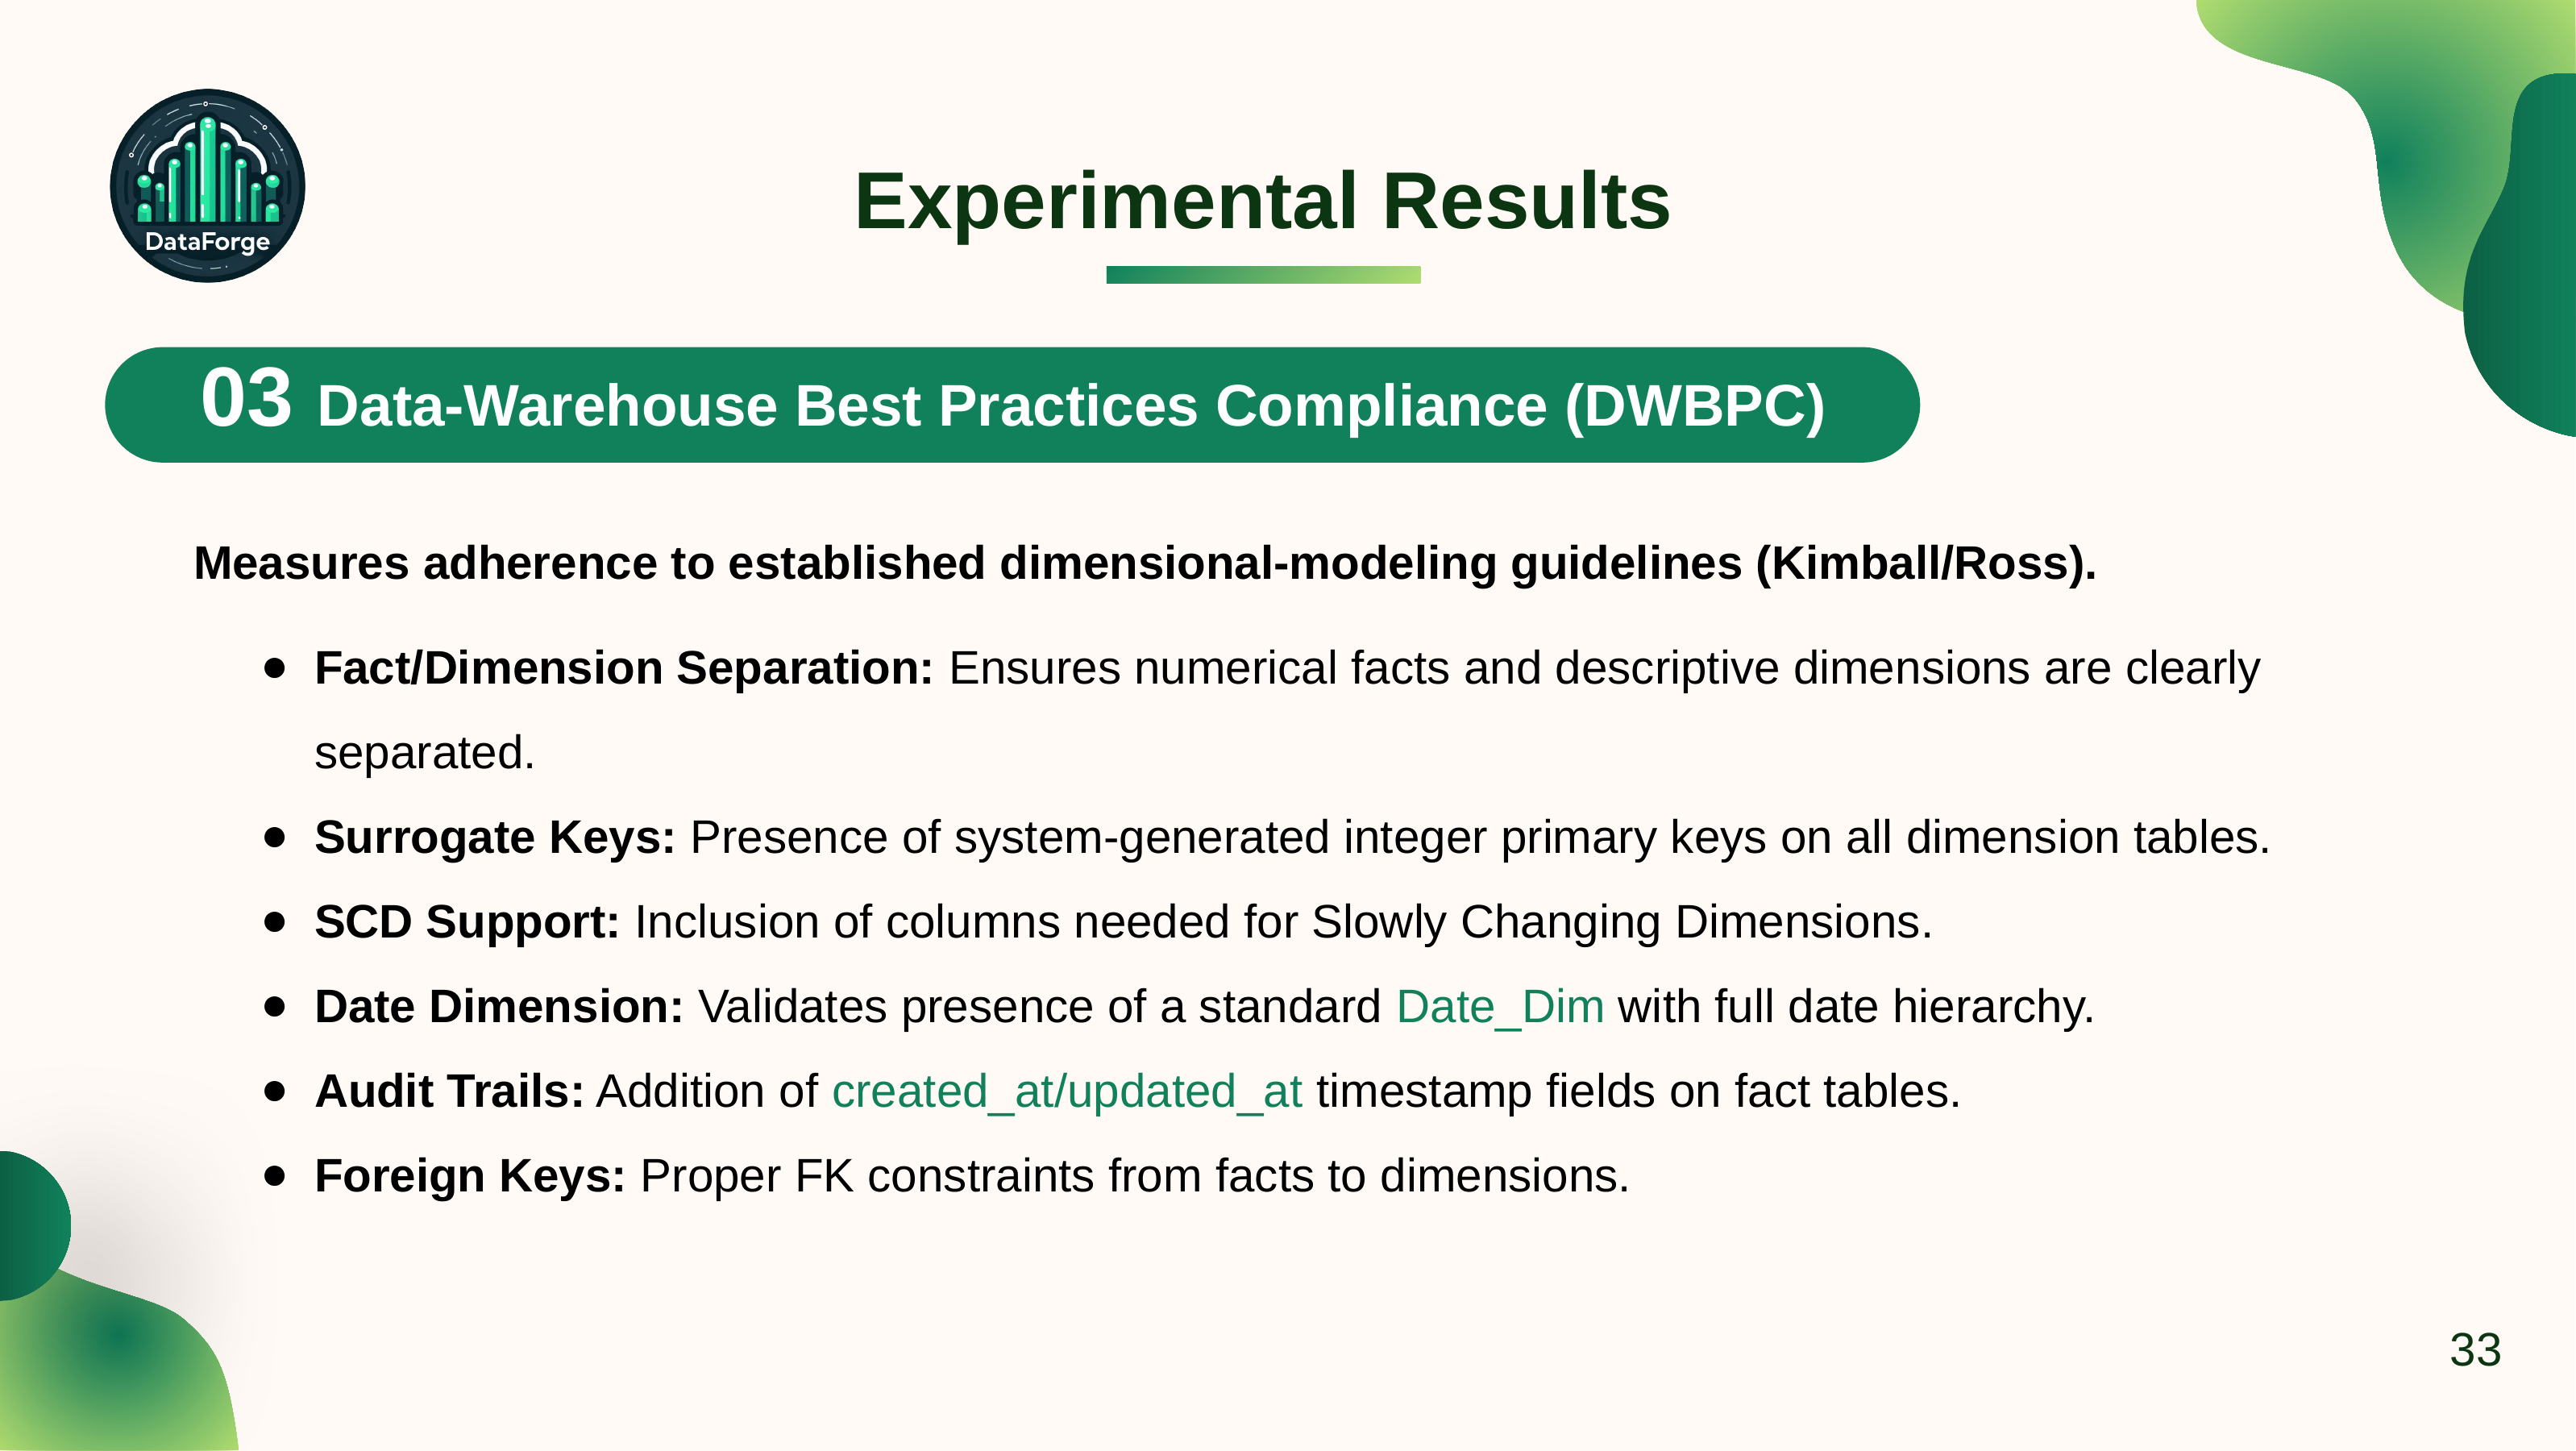

Experimental Results

03 Data-Warehouse Best Practices Compliance (DWBPC)

Measures adherence to established dimensional-modeling guidelines (Kimball/Ross).
Fact/Dimension Separation: Ensures numerical facts and descriptive dimensions are clearly separated.
Surrogate Keys: Presence of system-generated integer primary keys on all dimension tables.
SCD Support: Inclusion of columns needed for Slowly Changing Dimensions.
Date Dimension: Validates presence of a standard Date_Dim with full date hierarchy.
Audit Trails: Addition of created_at/updated_at timestamp fields on fact tables.
Foreign Keys: Proper FK constraints from facts to dimensions.

33